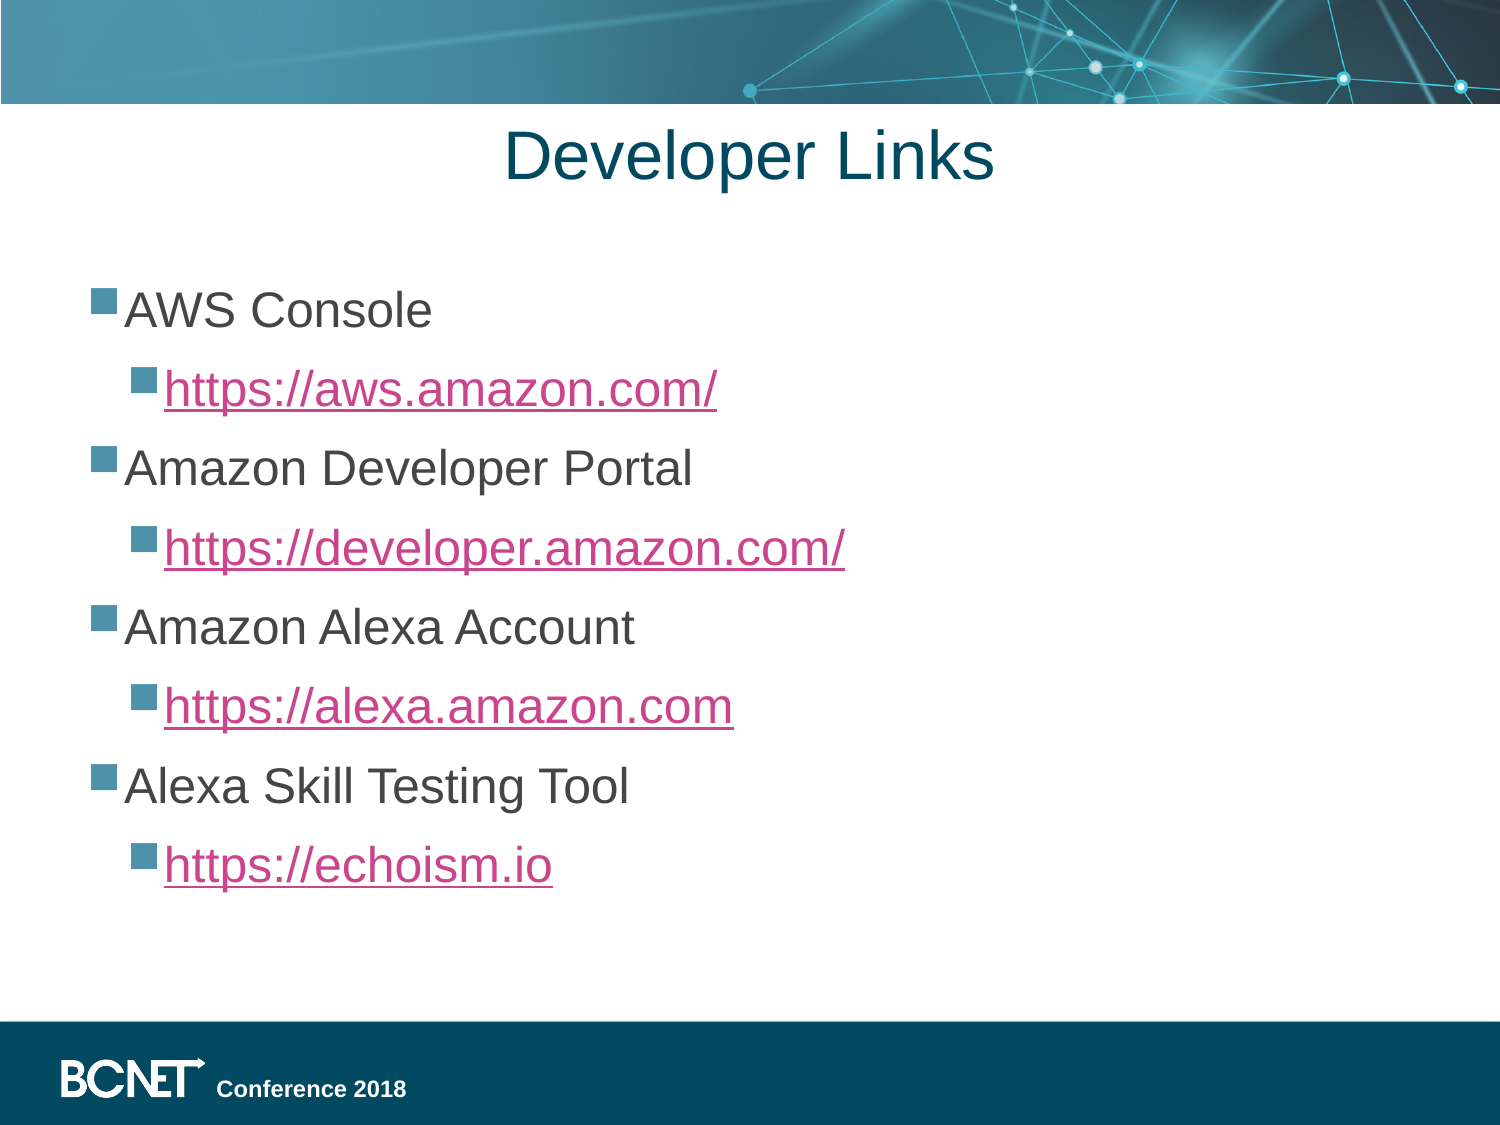

# Developer Links
AWS Console
https://aws.amazon.com/
Amazon Developer Portal
https://developer.amazon.com/
Amazon Alexa Account
https://alexa.amazon.com
Alexa Skill Testing Tool
https://echoism.io